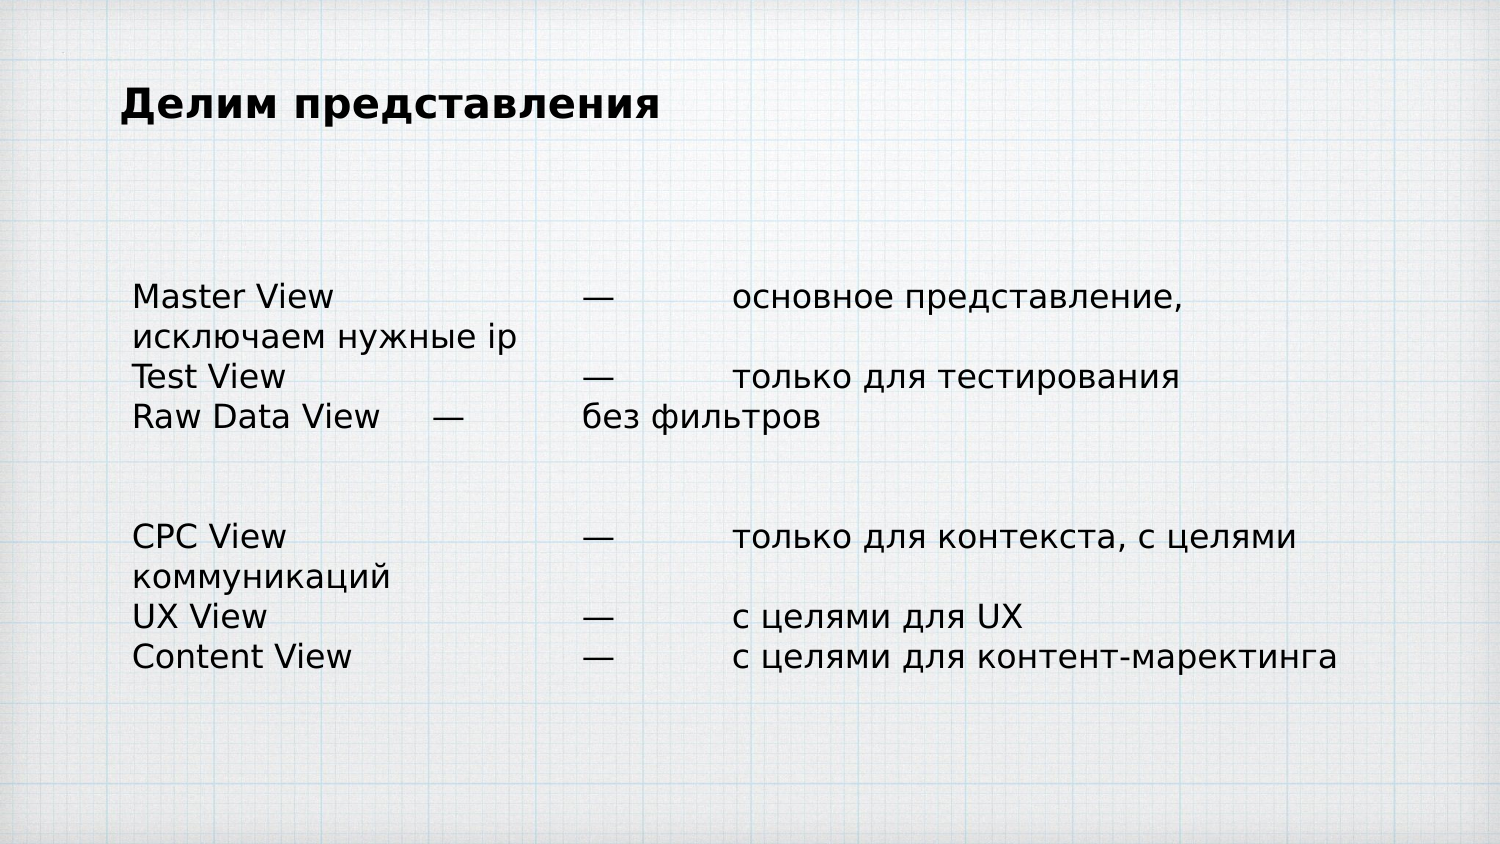

Делим представления

Master View		— 	основное представление, исключаем нужные ip
Test View		— 	только для тестирования
Raw Data View	— 	без фильтров

CPC View		— 	только для контекста, с целями коммуникаций
UX View			— 	с целями для UX
Content View		— 	с целями для контент-маректинга